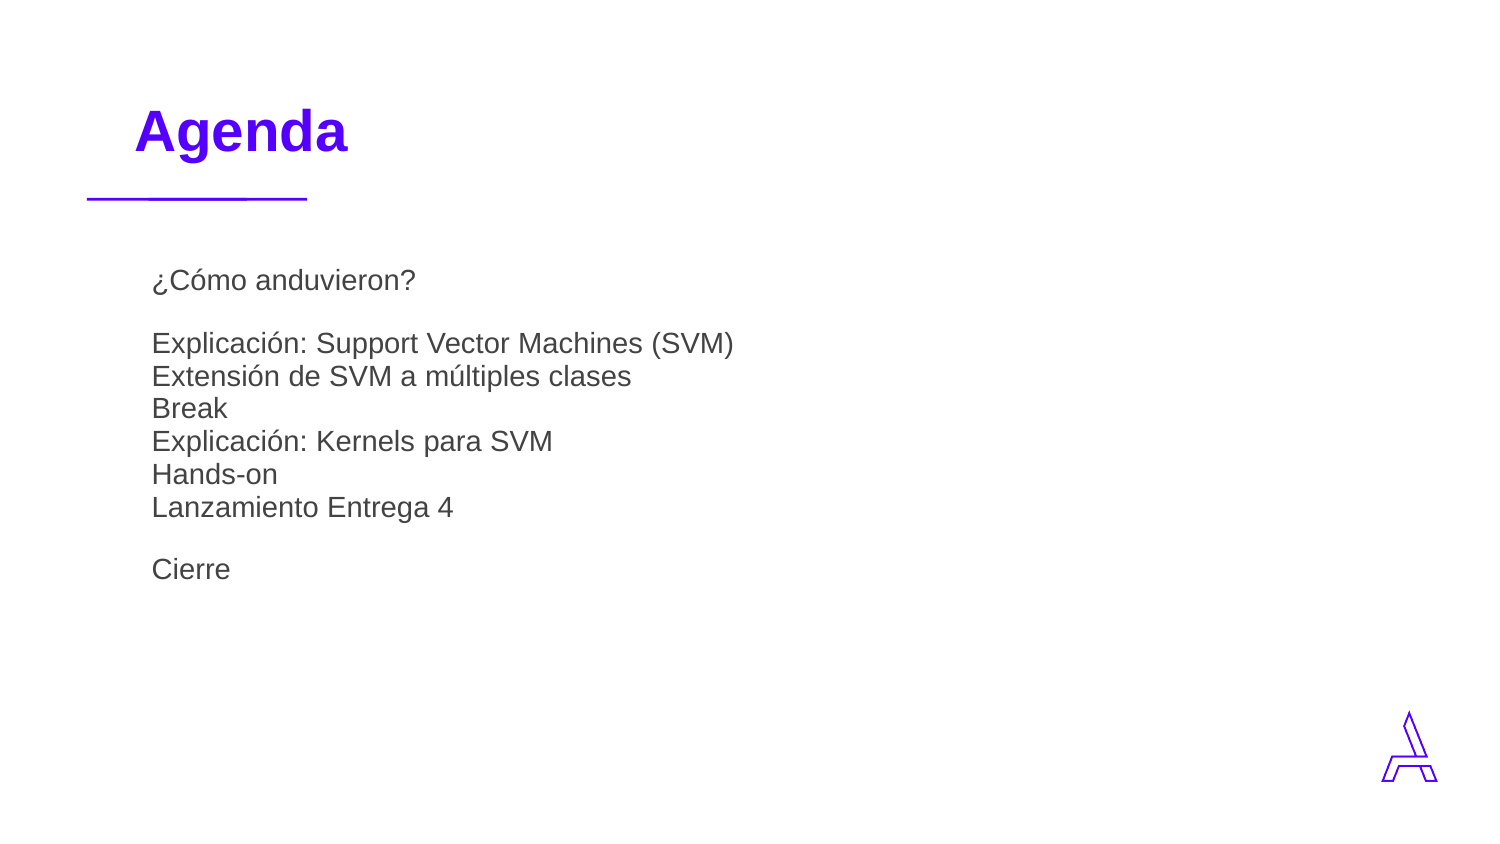

| ¿Cómo anduvieron? |
| --- |
| Explicación: Support Vector Machines (SVM) Extensión de SVM a múltiples clases Break Explicación: Kernels para SVM Hands-on Lanzamiento Entrega 4 |
| Cierre |
3